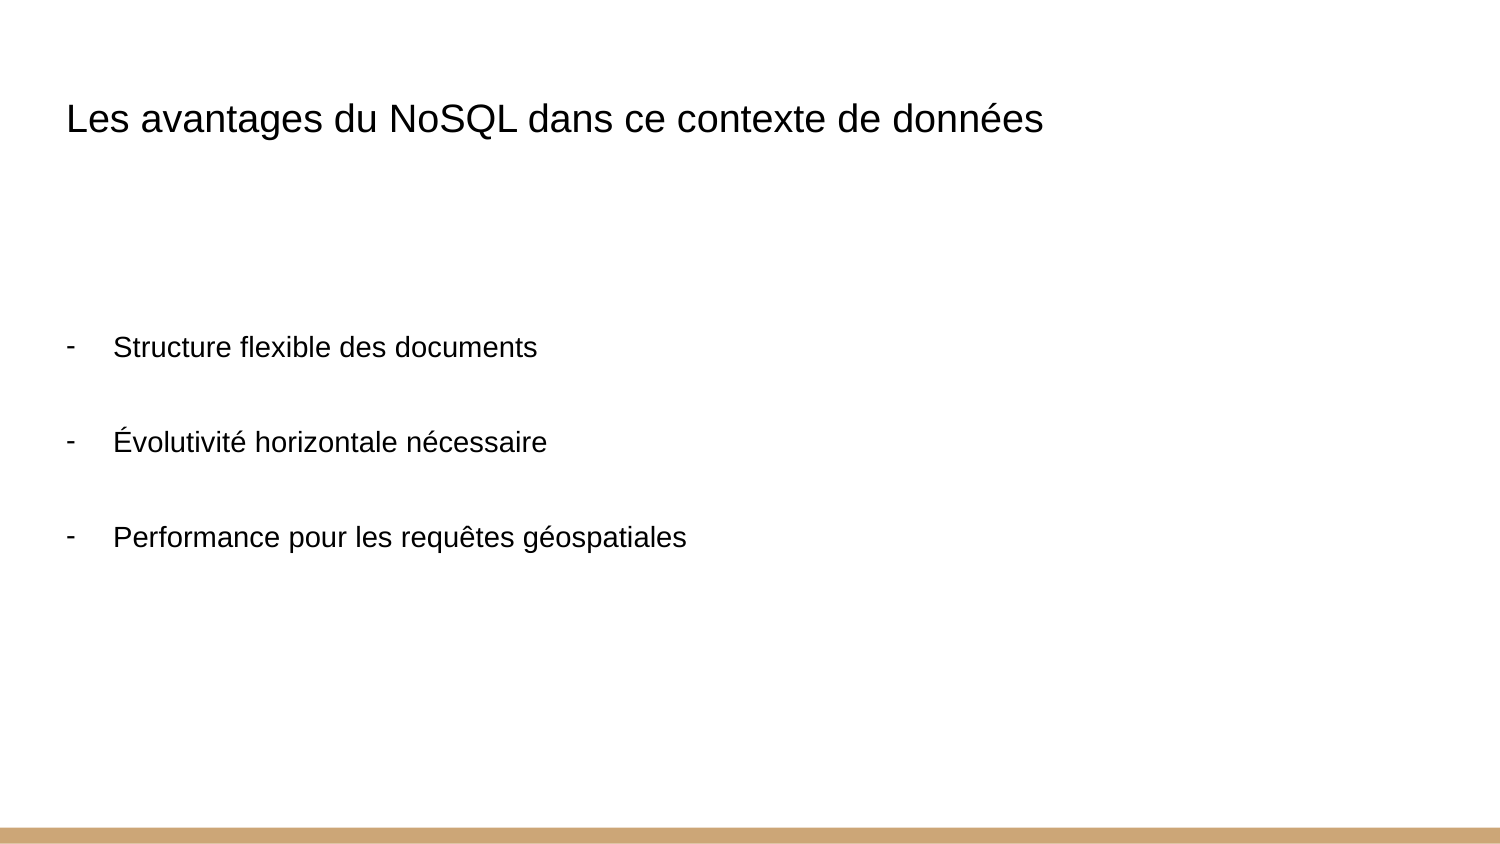

Les avantages du NoSQL dans ce contexte de données
Structure flexible des documents

Évolutivité horizontale nécessaire

Performance pour les requêtes géospatiales